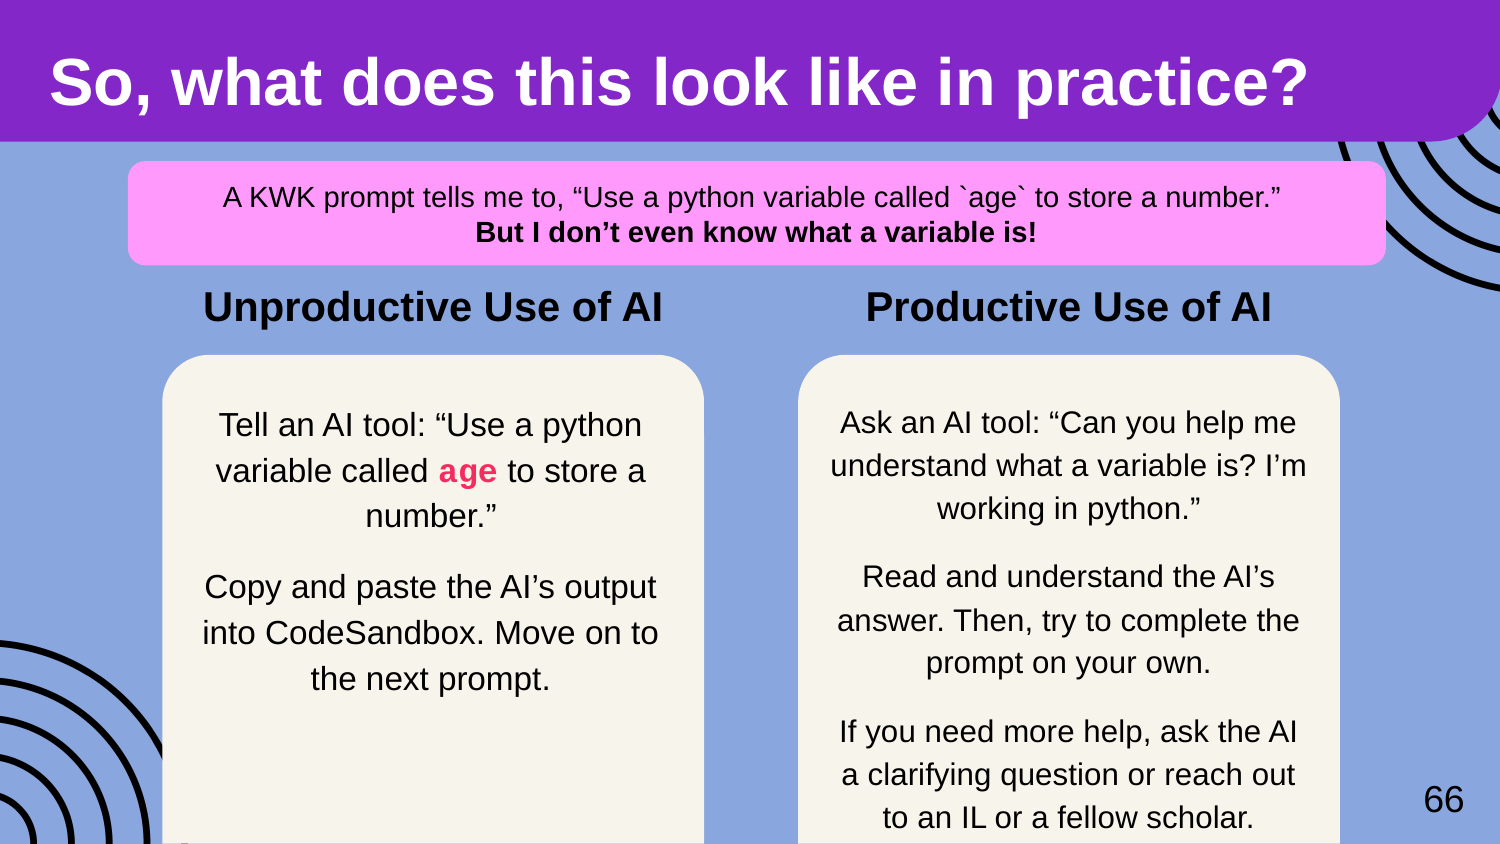

# So, what does this look like in practice?
A KWK prompt tells me to, “Use a python variable called `age` to store a number.”
But I don’t even know what a variable is!
Unproductive Use of AI
Productive Use of AI
Tell an AI tool: “Use a python variable called age to store a number.”
Copy and paste the AI’s output into CodeSandbox. Move on to the next prompt.

Ask an AI tool: “Can you help me understand what a variable is? I’m working in python.”
Read and understand the AI’s answer. Then, try to complete the prompt on your own.
If you need more help, ask the AI a clarifying question or reach out to an IL or a fellow scholar.